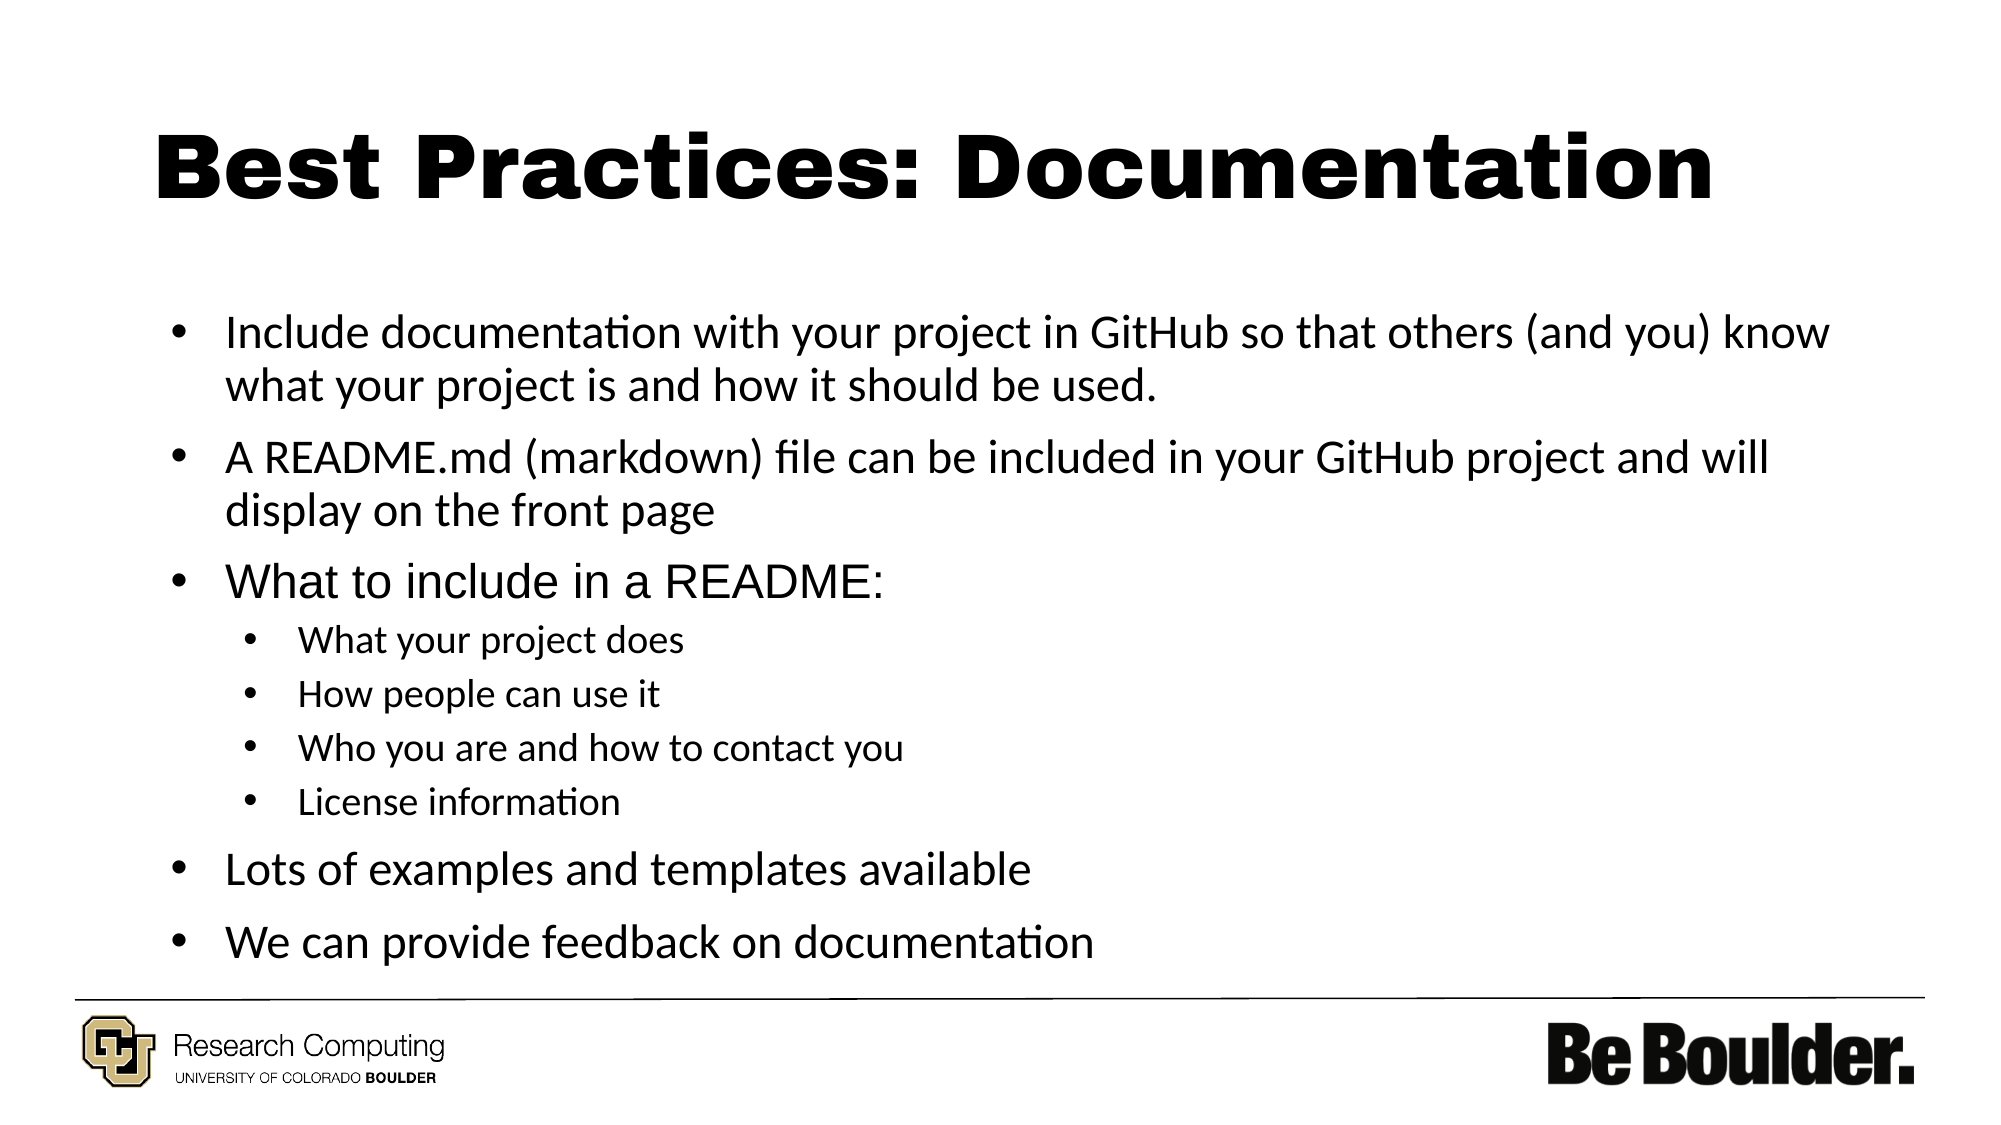

# Best Practices: Documentation
Include documentation with your project in GitHub so that others (and you) know what your project is and how it should be used.
A README.md (markdown) file can be included in your GitHub project and will display on the front page
What to include in a README:
What your project does
How people can use it
Who you are and how to contact you
License information
Lots of examples and templates available
We can provide feedback on documentation